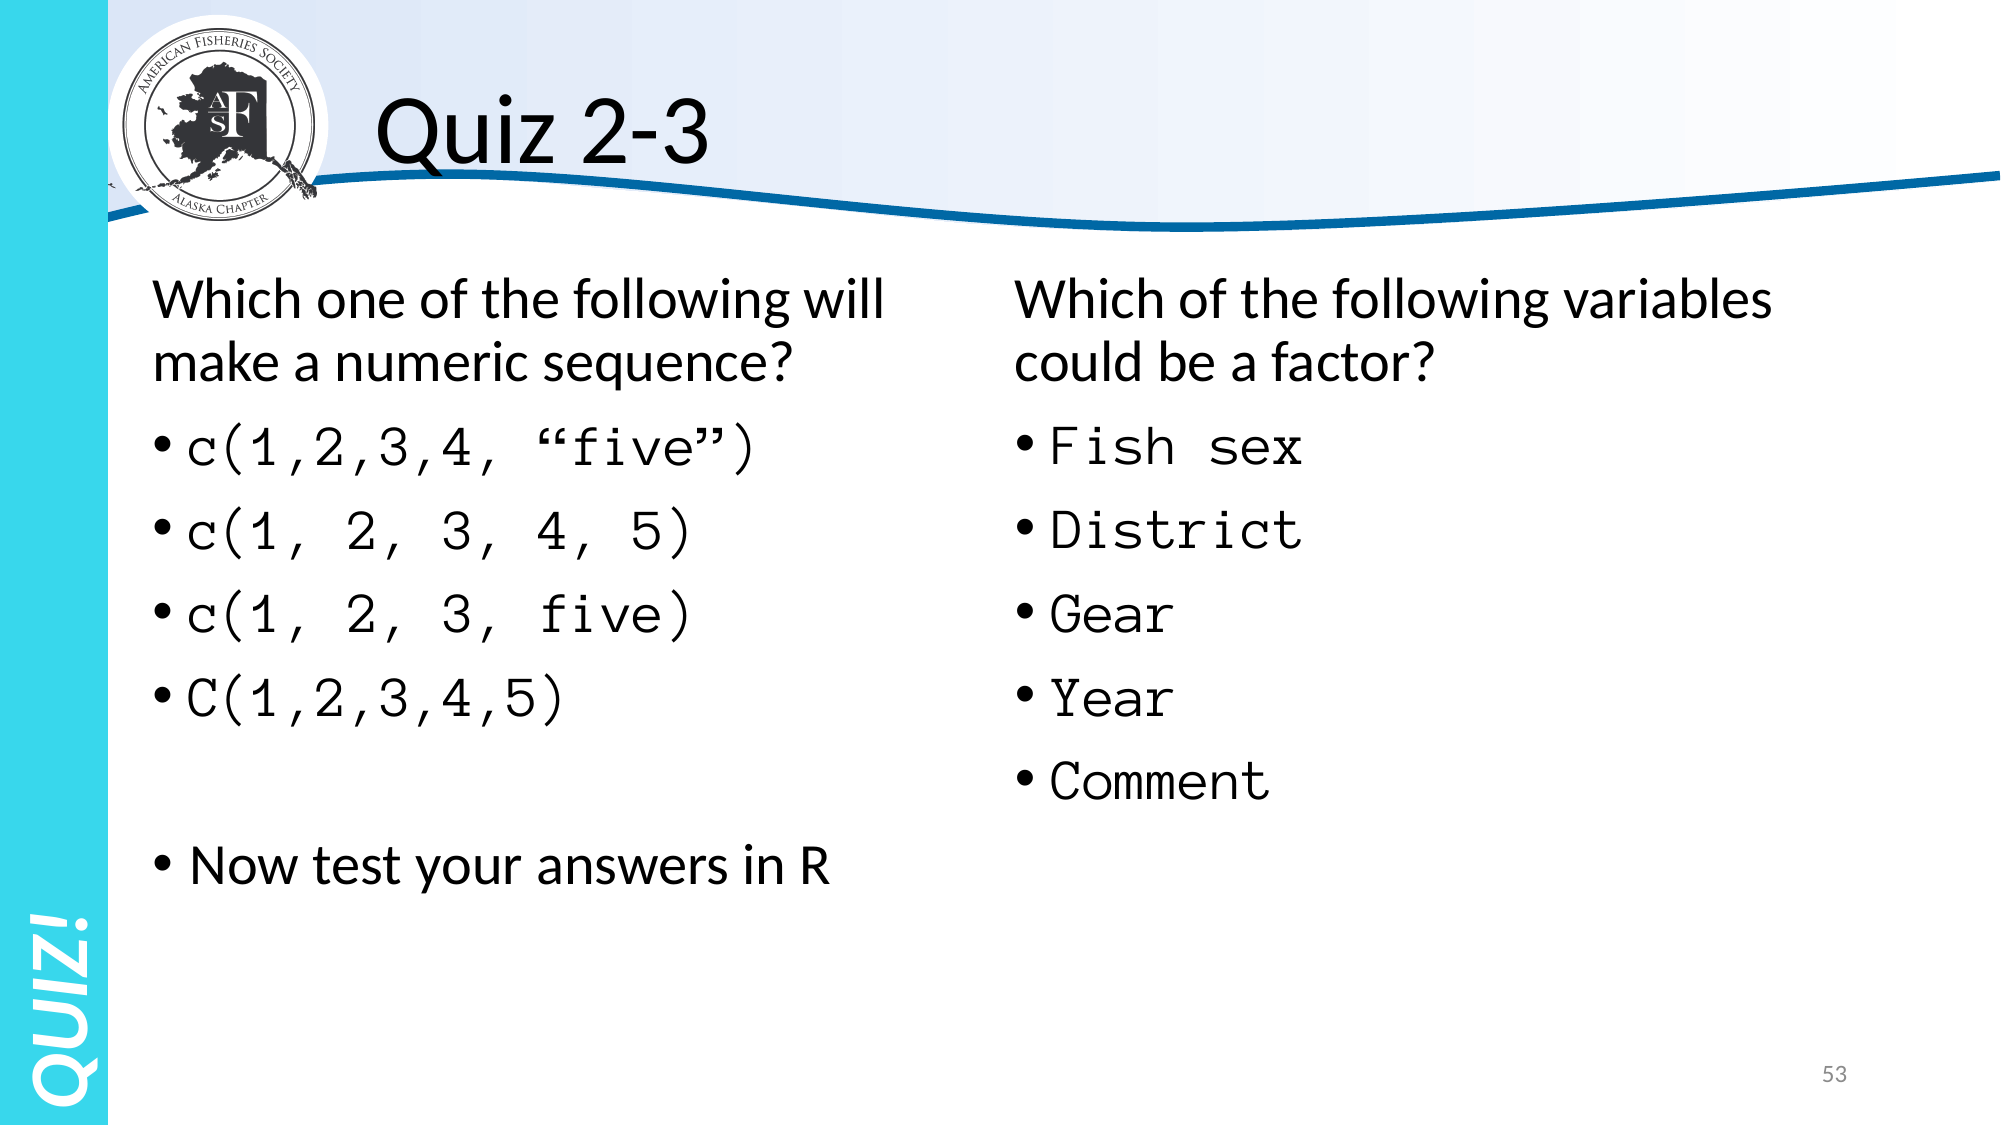

# Quiz 2-3
Which one of the following will make a numeric sequence?
c(1,2,3,4, “five”)
c(1, 2, 3, 4, 5)
c(1, 2, 3, five)
C(1,2,3,4,5)

Now test your answers in R
Which of the following variables could be a factor?
Fish sex
District
Gear
Year
Comment

QUIZ!
53